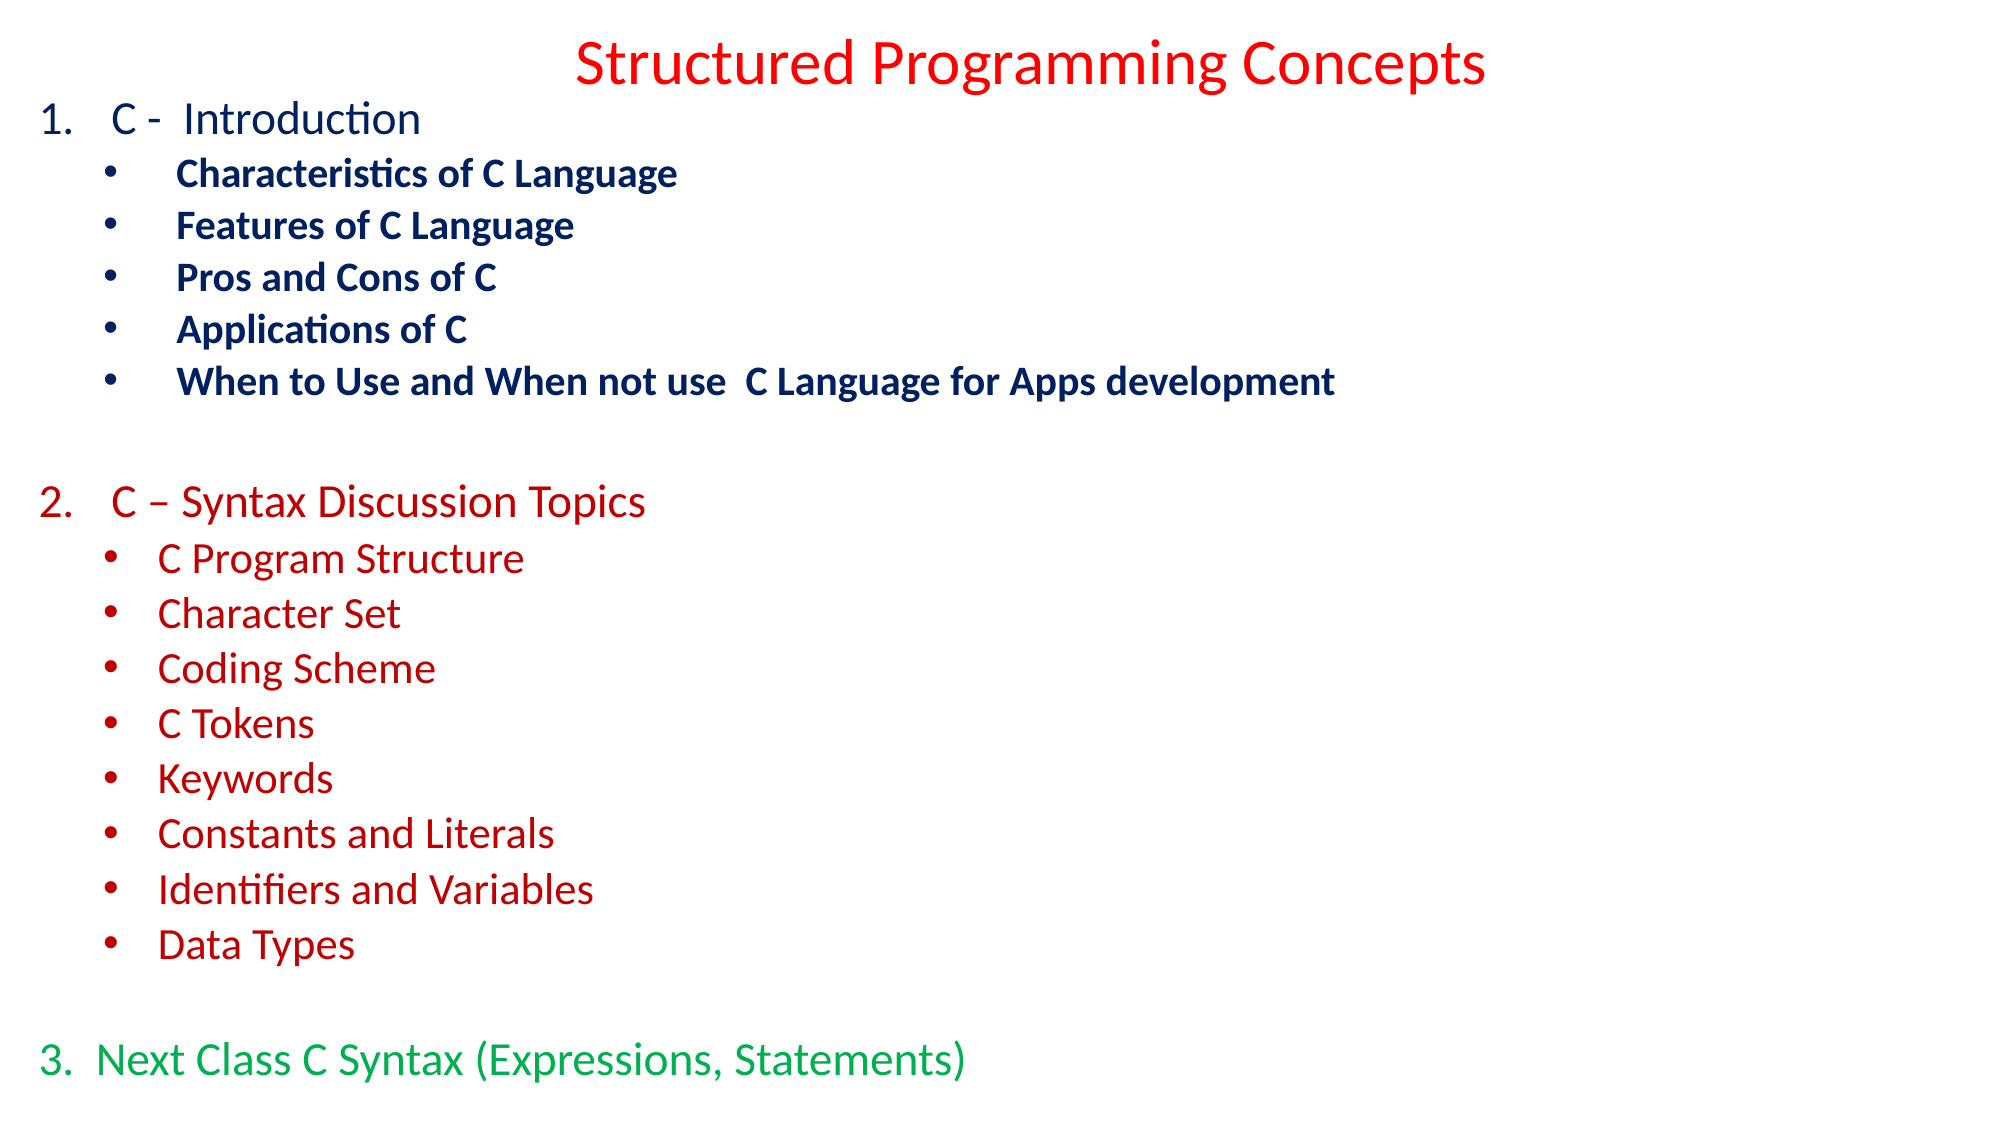

# Structured Programming Concepts
C -  Introduction
Characteristics of C Language
Features of C Language
Pros and Cons of C
Applications of C
When to Use and When not use  C Language for Apps development

C – Syntax Discussion Topics
C Program Structure
Character Set
Coding Scheme
C Tokens
Keywords
Constants and Literals
Identifiers and Variables
Data Types

3.  Next Class C Syntax (Expressions, Statements)